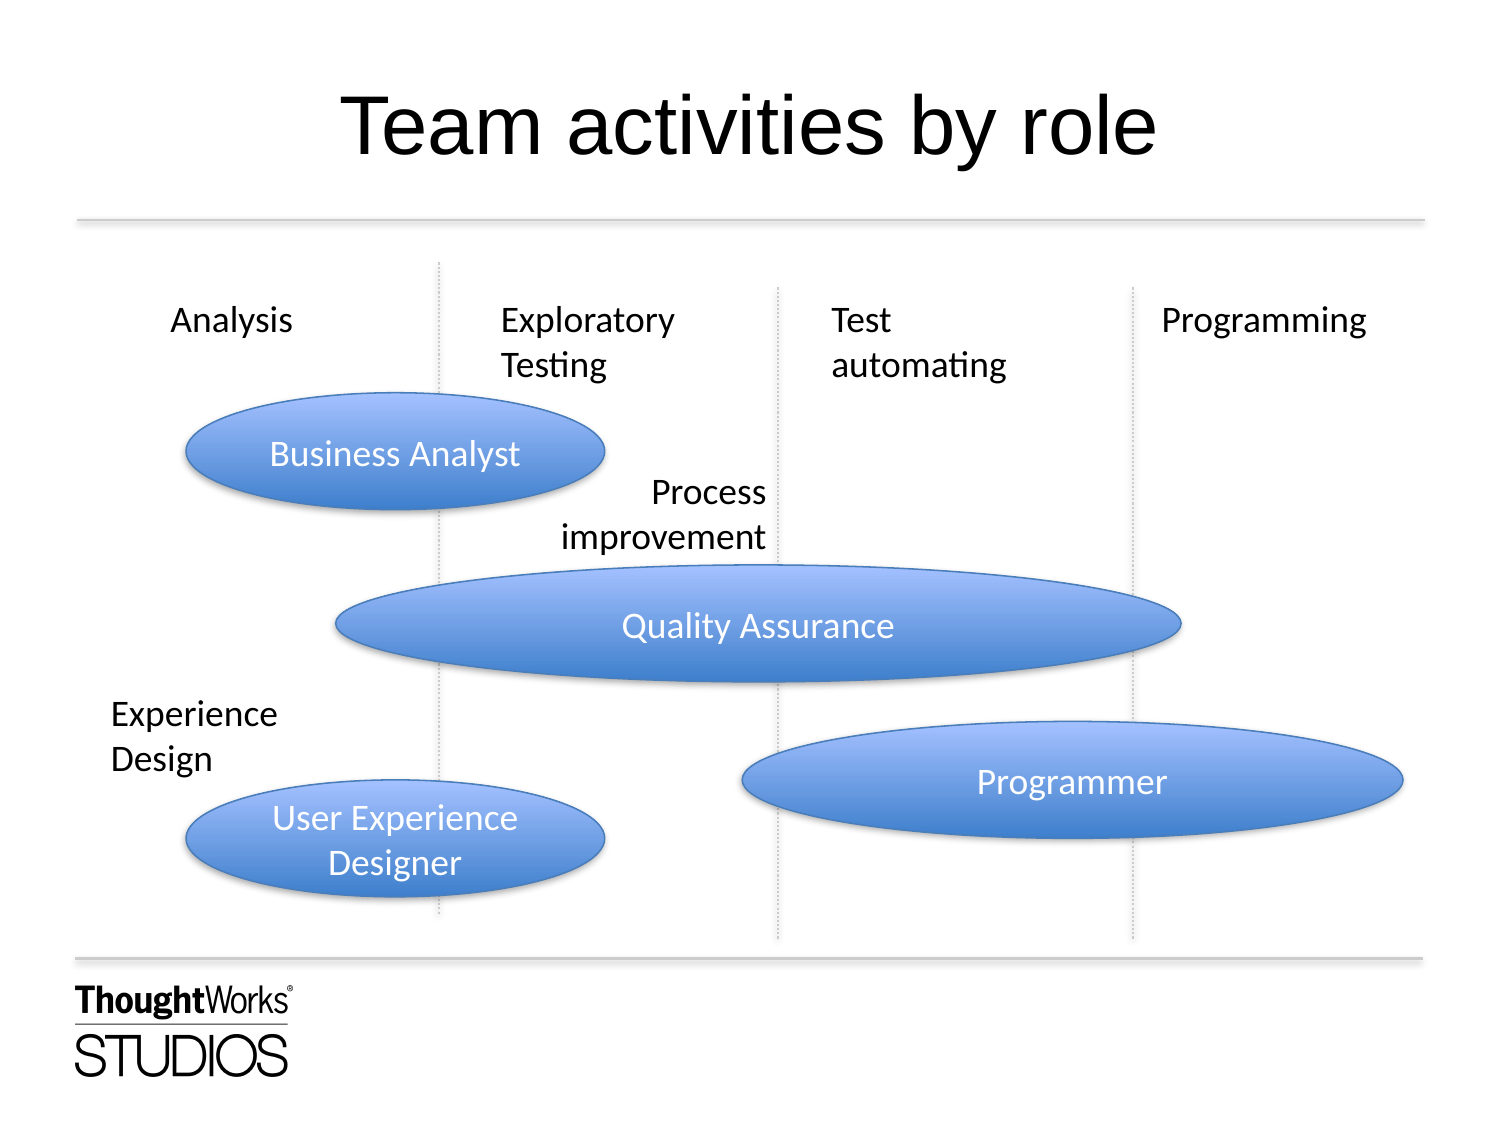

# Team activities by role
Analysis
Exploratory Testing
Test automating
Programming
Business Analyst
Process improvement
Quality Assurance
Experience Design
Programmer
User Experience Designer